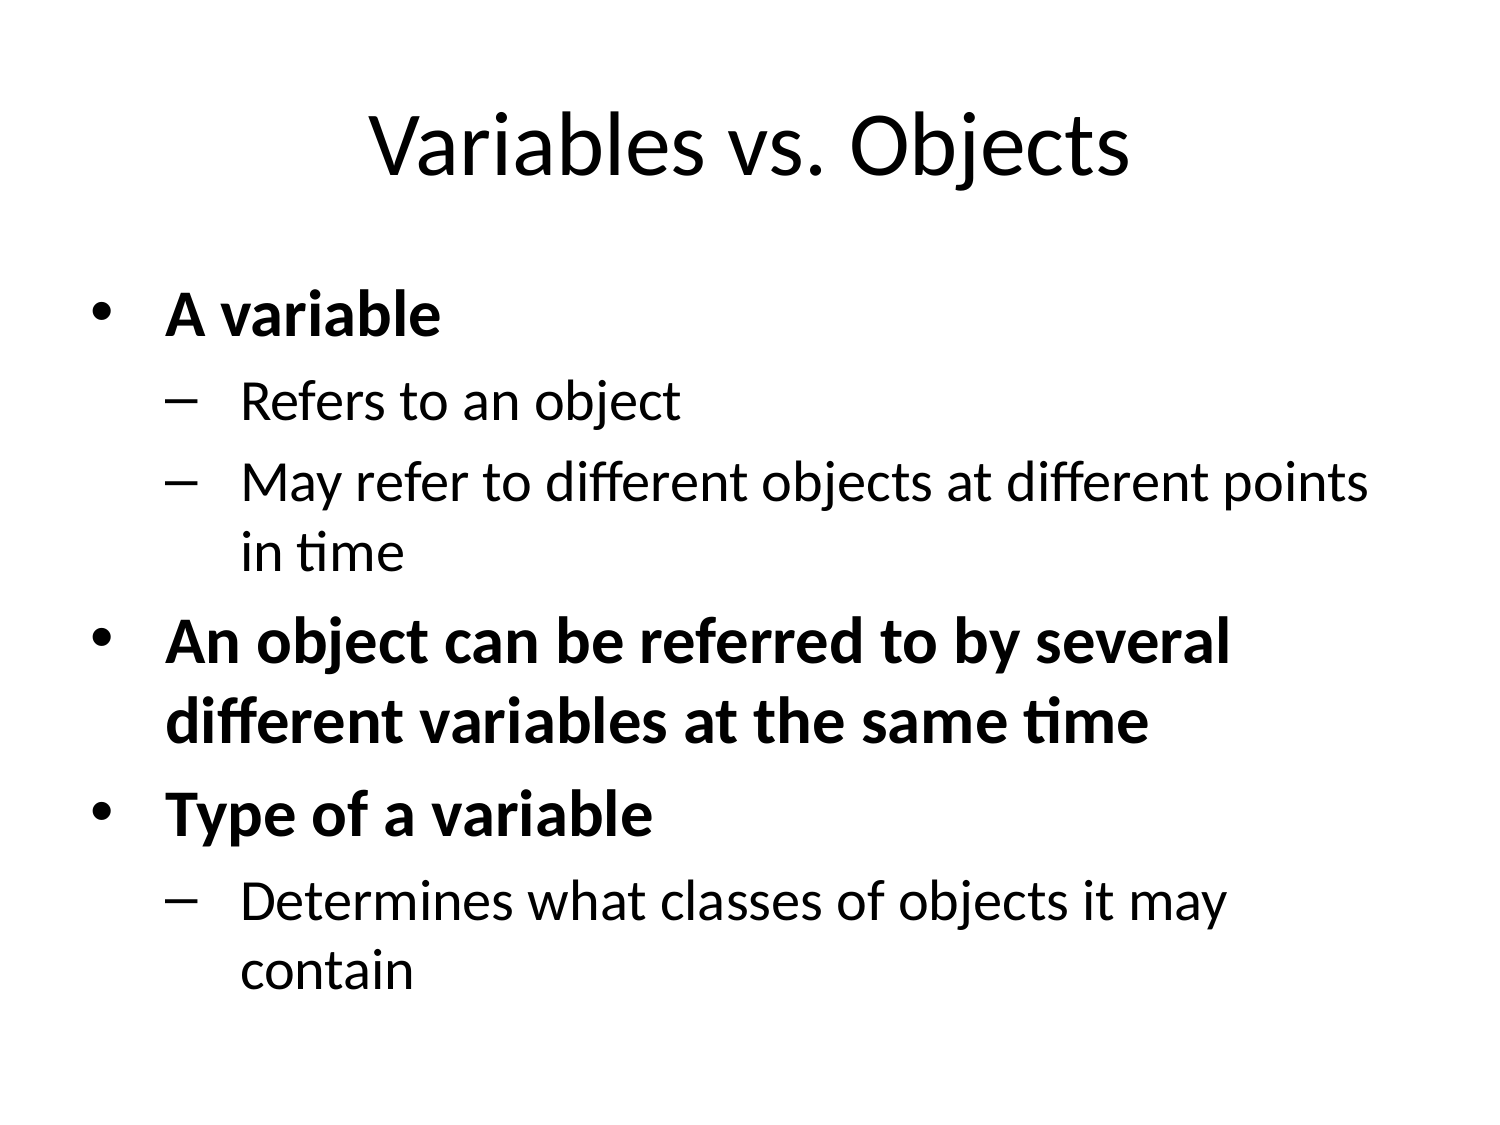

# Variables vs. Objects
A variable
Refers to an object
May refer to different objects at different points in time
An object can be referred to by several different variables at the same time
Type of a variable
Determines what classes of objects it may contain